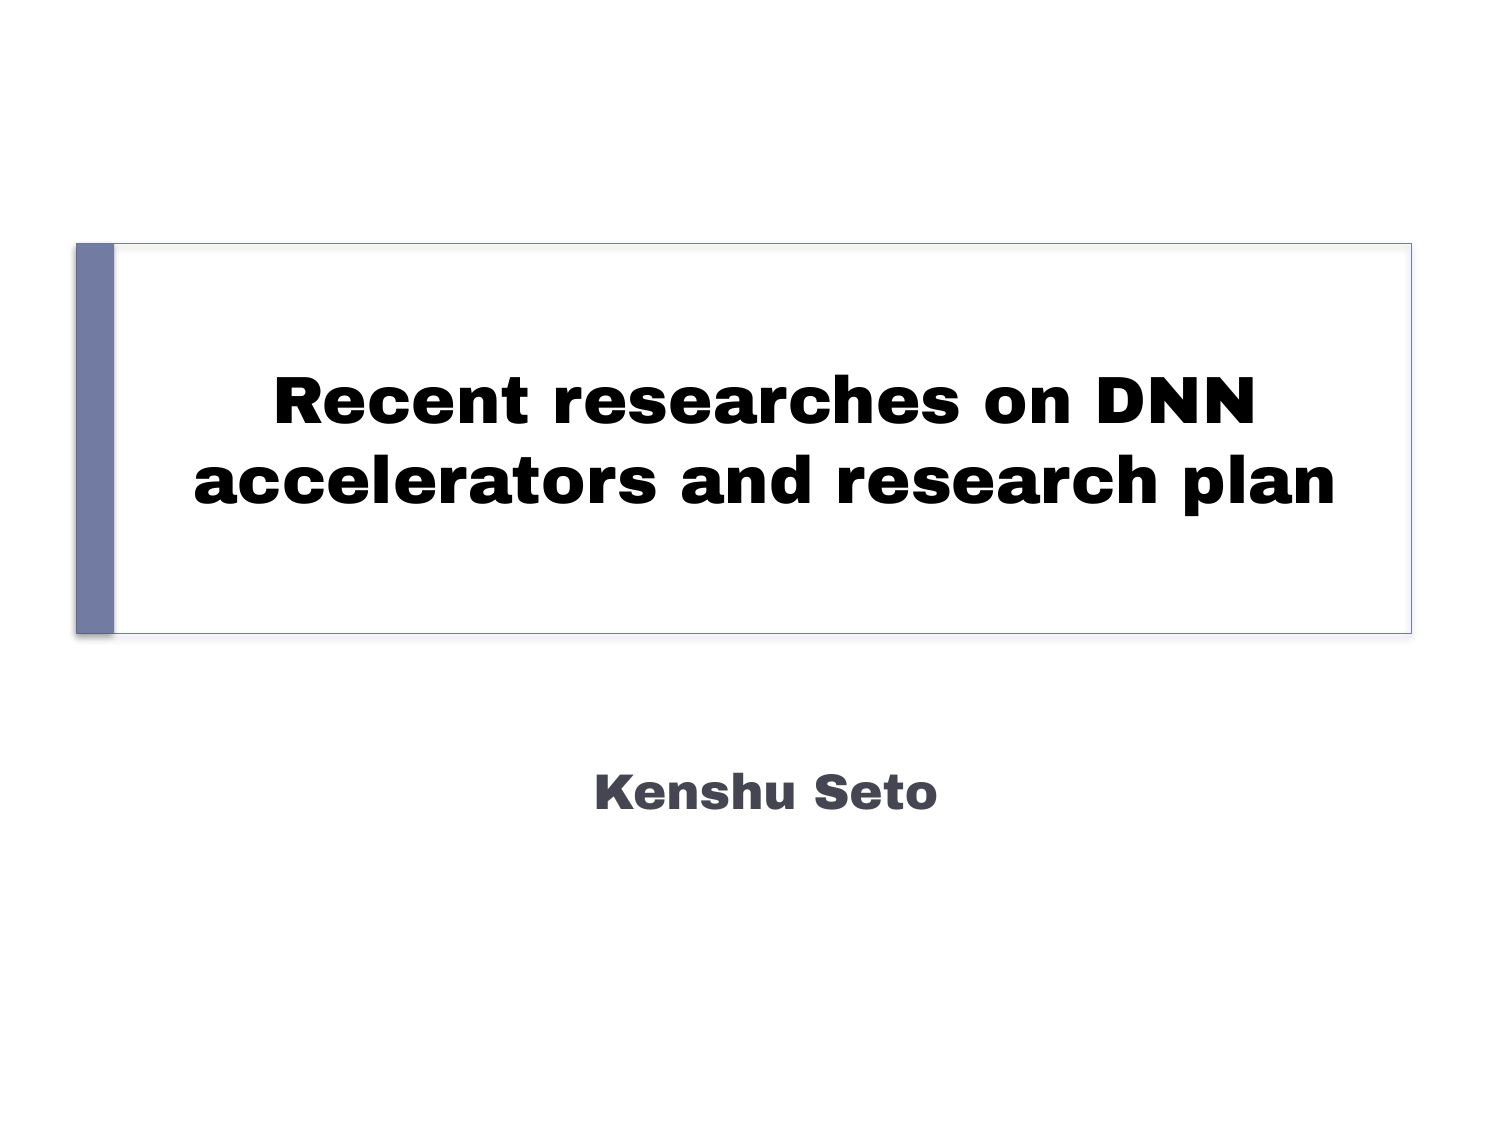

# Recent researches on DNN accelerators and research plan
Kenshu Seto
1